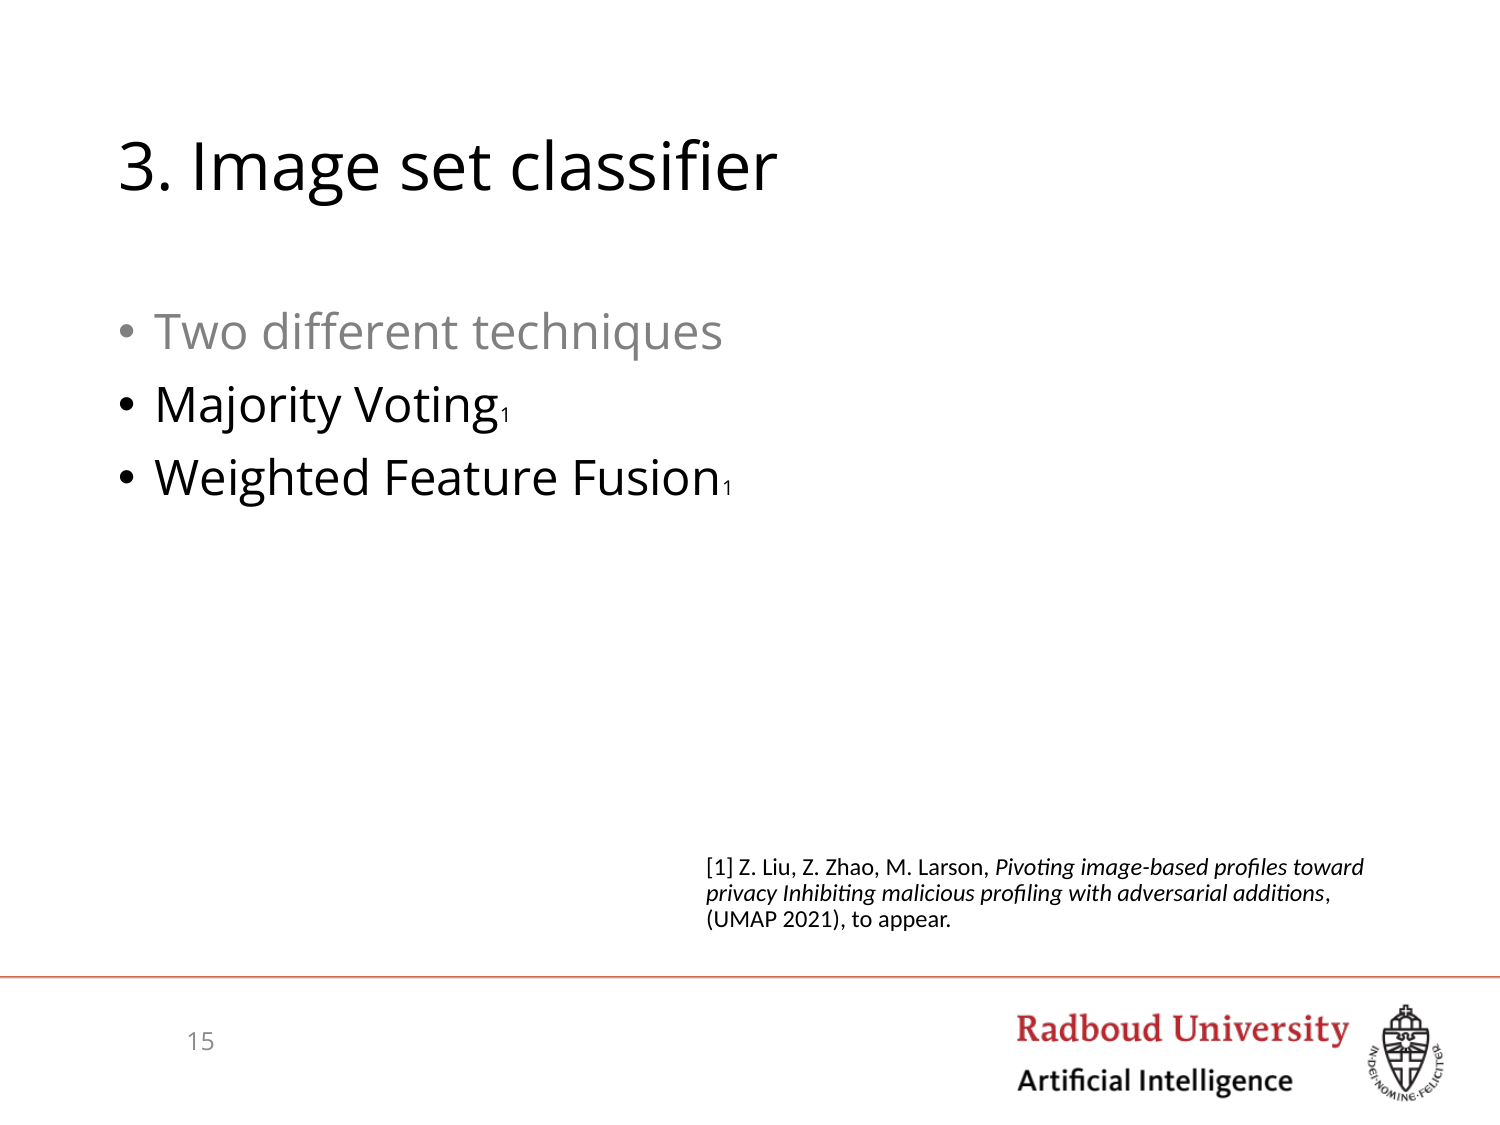

# 3. Image set classifier
Two different techniques
Majority Voting1
Weighted Feature Fusion1

[1] Z. Liu, Z. Zhao, M. Larson, Pivoting image-based profiles toward privacy Inhibiting malicious profiling with adversarial additions, (UMAP 2021), to appear.
15